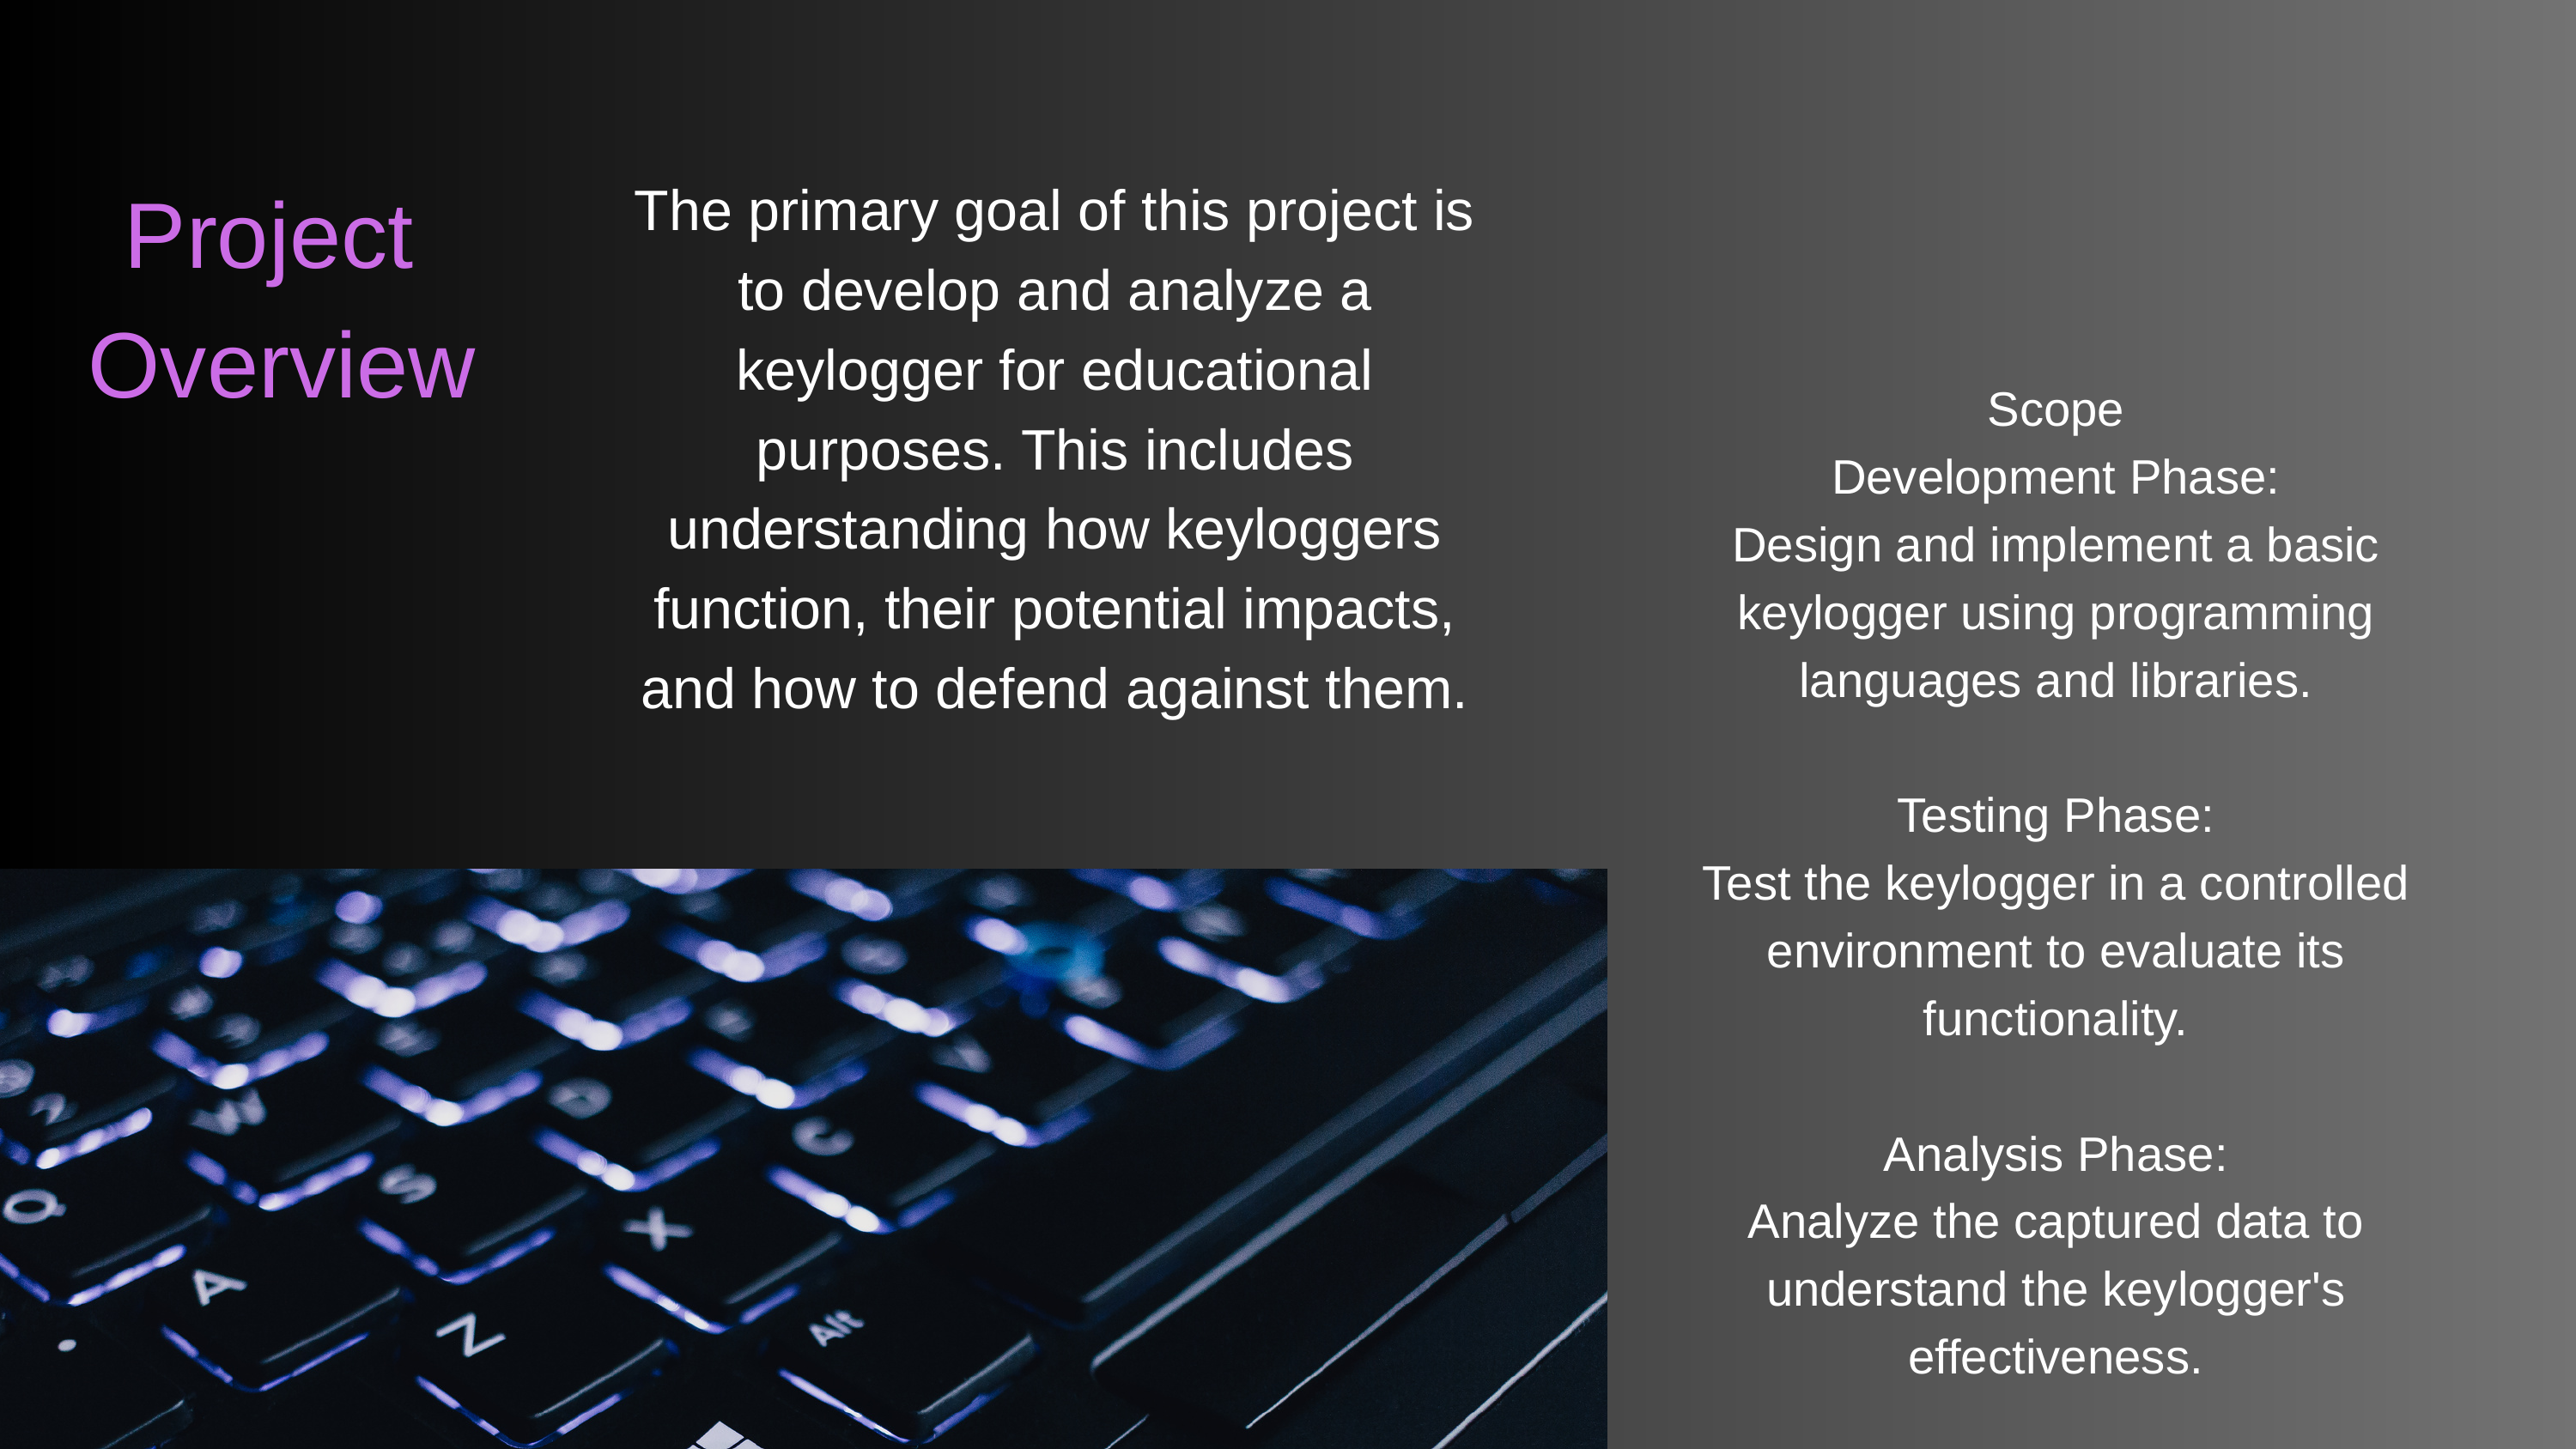

Project
Overview
The primary goal of this project is to develop and analyze a keylogger for educational purposes. This includes understanding how keyloggers function, their potential impacts, and how to defend against them.
Scope
Development Phase:
Design and implement a basic keylogger using programming languages and libraries.

Testing Phase:
Test the keylogger in a controlled environment to evaluate its functionality.

Analysis Phase:
Analyze the captured data to understand the keylogger's effectiveness.